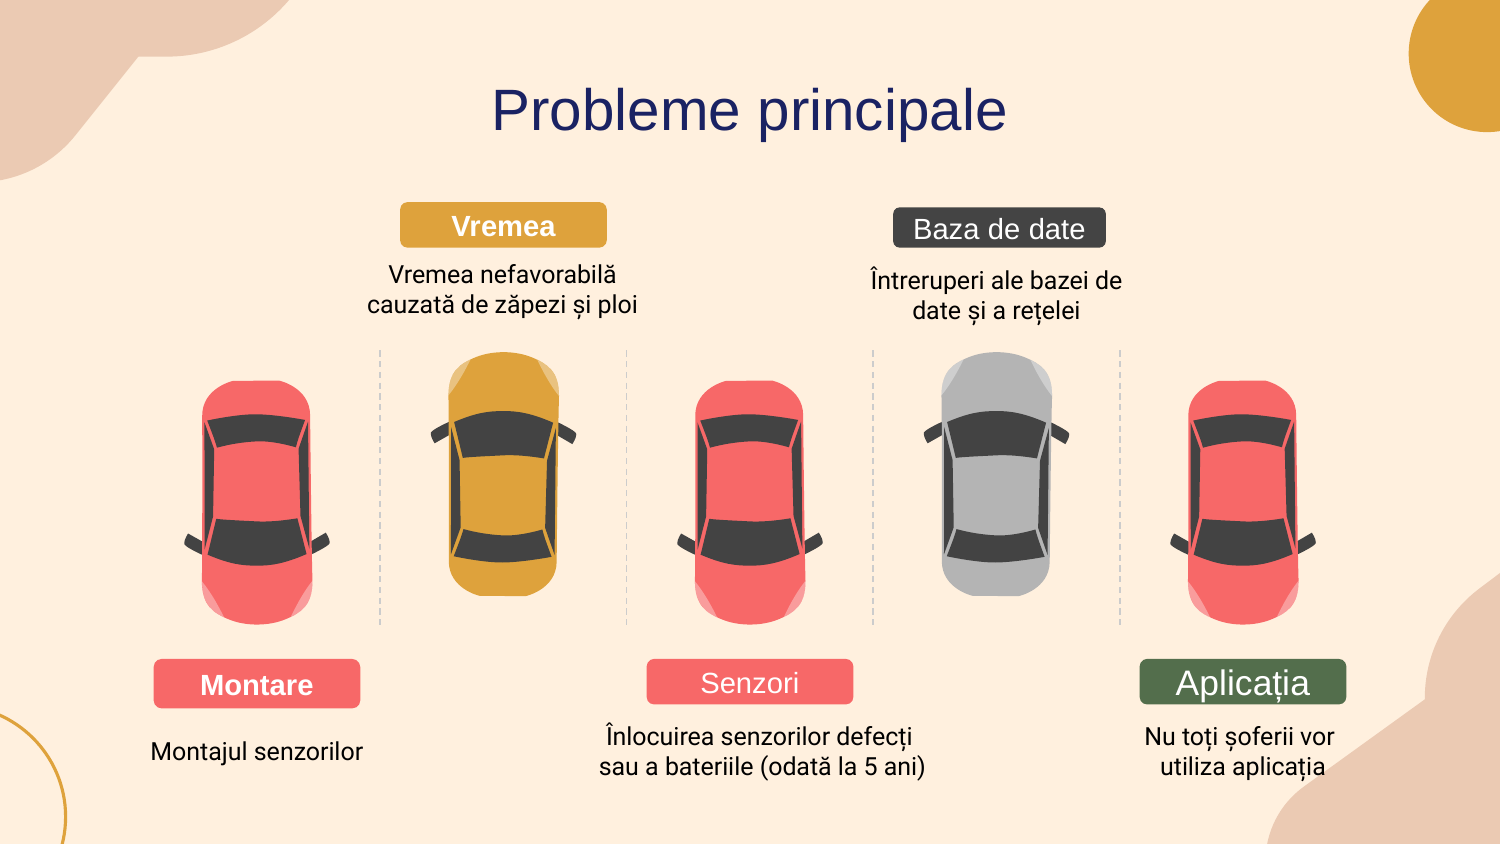

# Probleme principale
Vremea
Vremea nefavorabilă cauzată de zăpezi și ploi

Baza de date
Întreruperi ale bazei de date și a rețelei

Montare
Montajul senzorilor

Senzori
Înlocuirea senzorilor defecți
sau a bateriile (odată la 5 ani)

Aplicația
Nu toți șoferii vor
utiliza aplicația